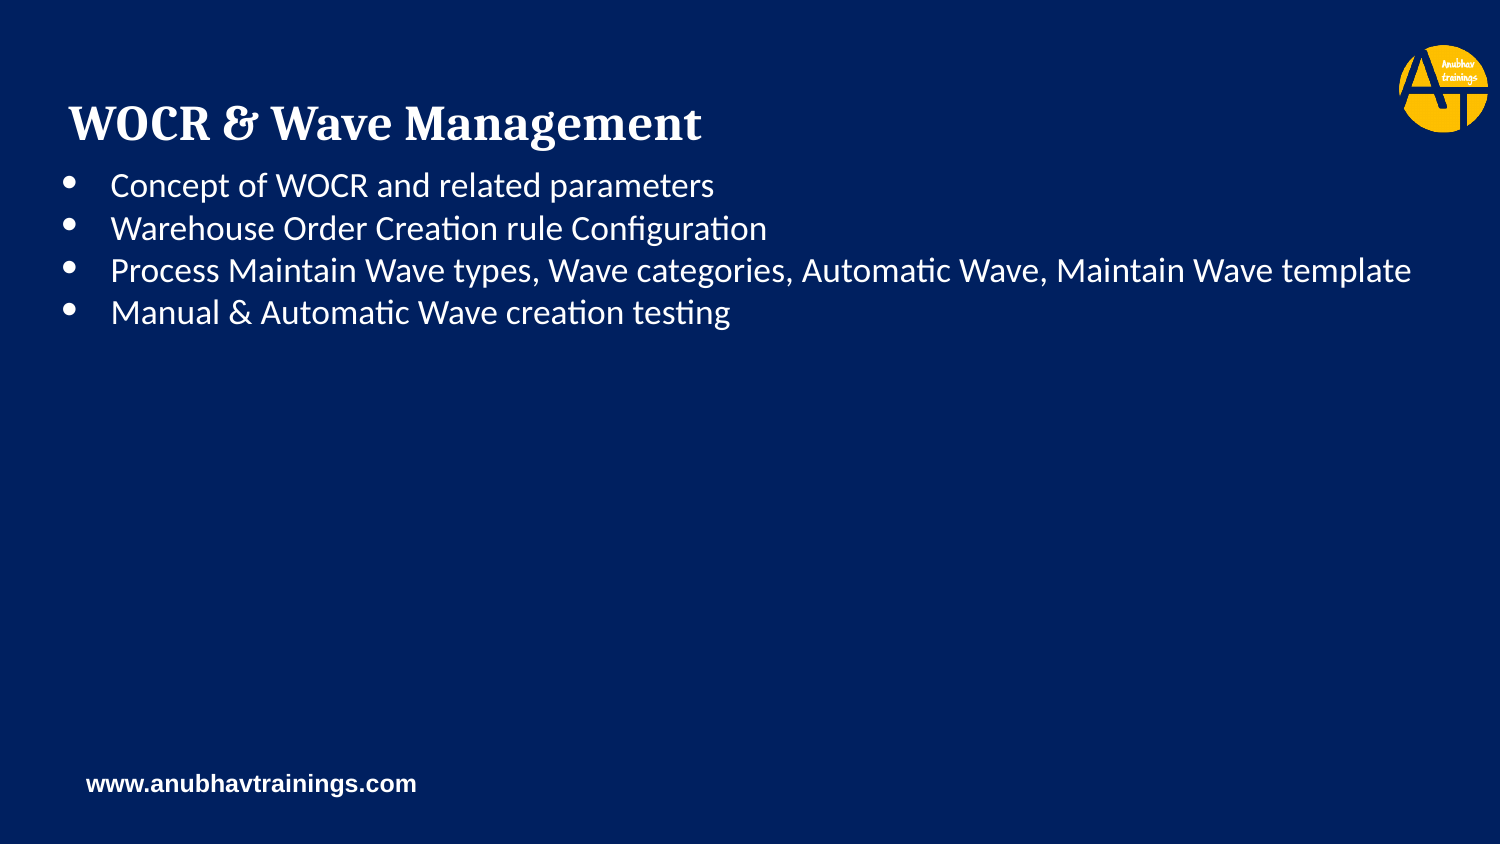

WOCR & Wave Management
Concept of WOCR and related parameters
Warehouse Order Creation rule Configuration
Process Maintain Wave types, Wave categories, Automatic Wave, Maintain Wave template
Manual & Automatic Wave creation testing